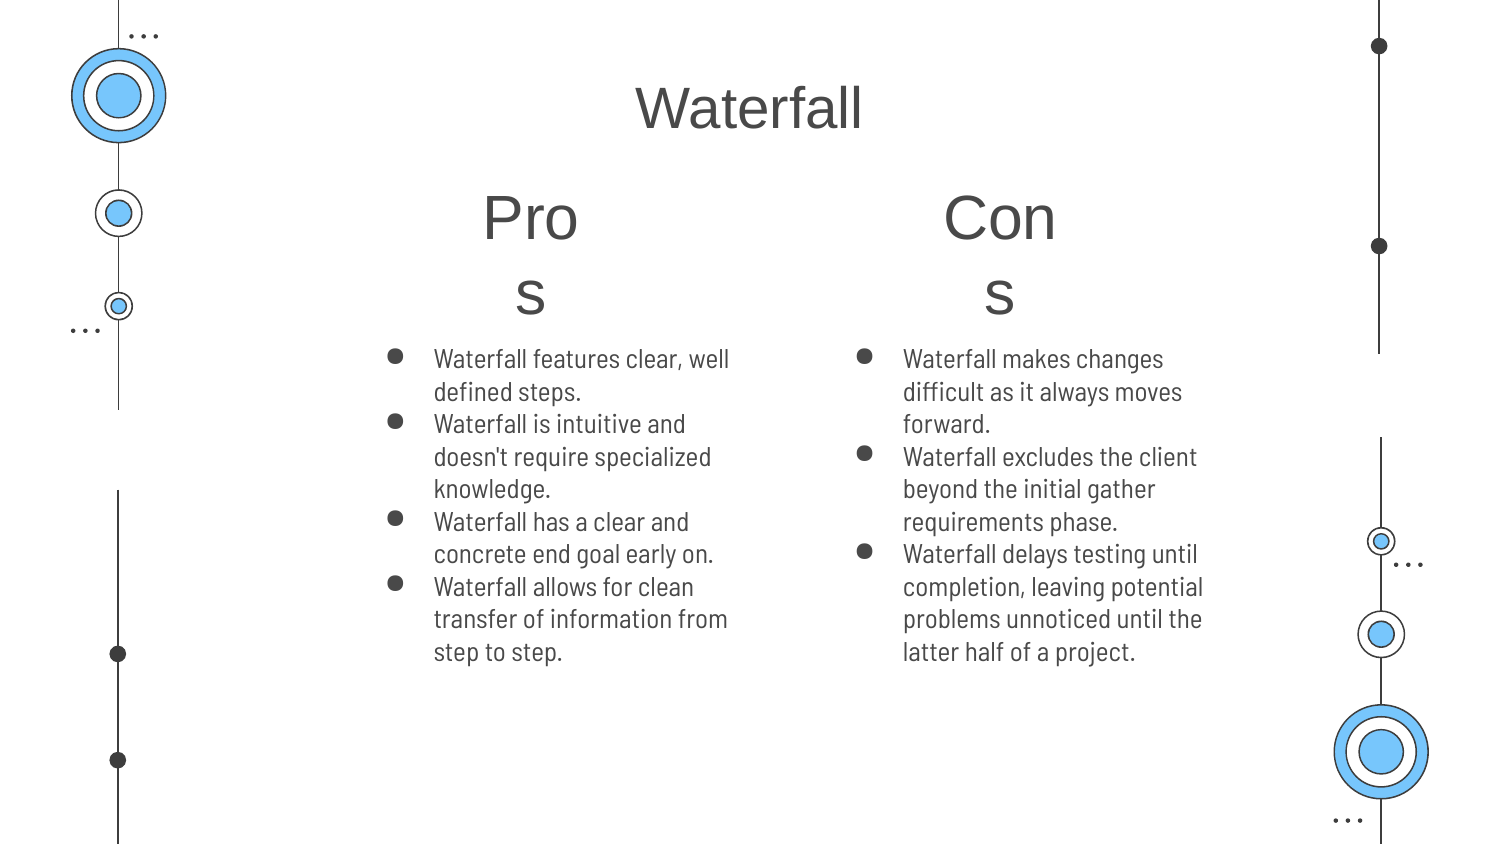

# Waterfall
Pros
Cons
Waterfall features clear, well defined steps.
Waterfall is intuitive and doesn't require specialized knowledge.
Waterfall has a clear and concrete end goal early on.
Waterfall allows for clean transfer of information from step to step.

Waterfall makes changes difficult as it always moves forward.
Waterfall excludes the client beyond the initial gather requirements phase.
Waterfall delays testing until completion, leaving potential problems unnoticed until the latter half of a project.